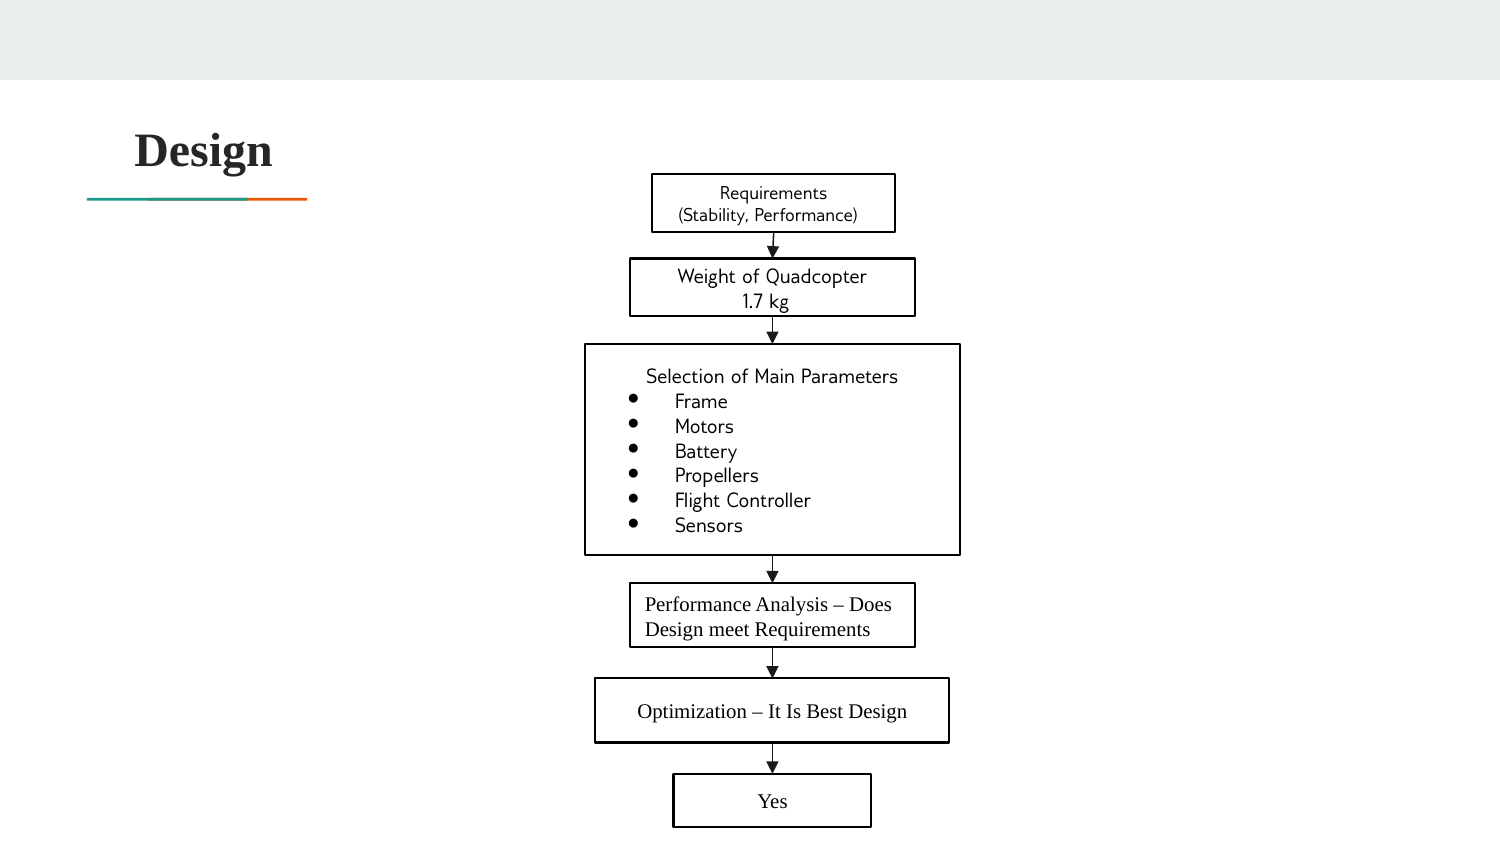

# Design

Requirements
(Stability, Performance)

Weight of Quadcopter
1.7 kg
Selection of Main Parameters
Frame
Motors
Battery
Propellers
Flight Controller
Sensors
Performance Analysis – Does Design meet Requirements

Optimization – It Is Best Design

Yes